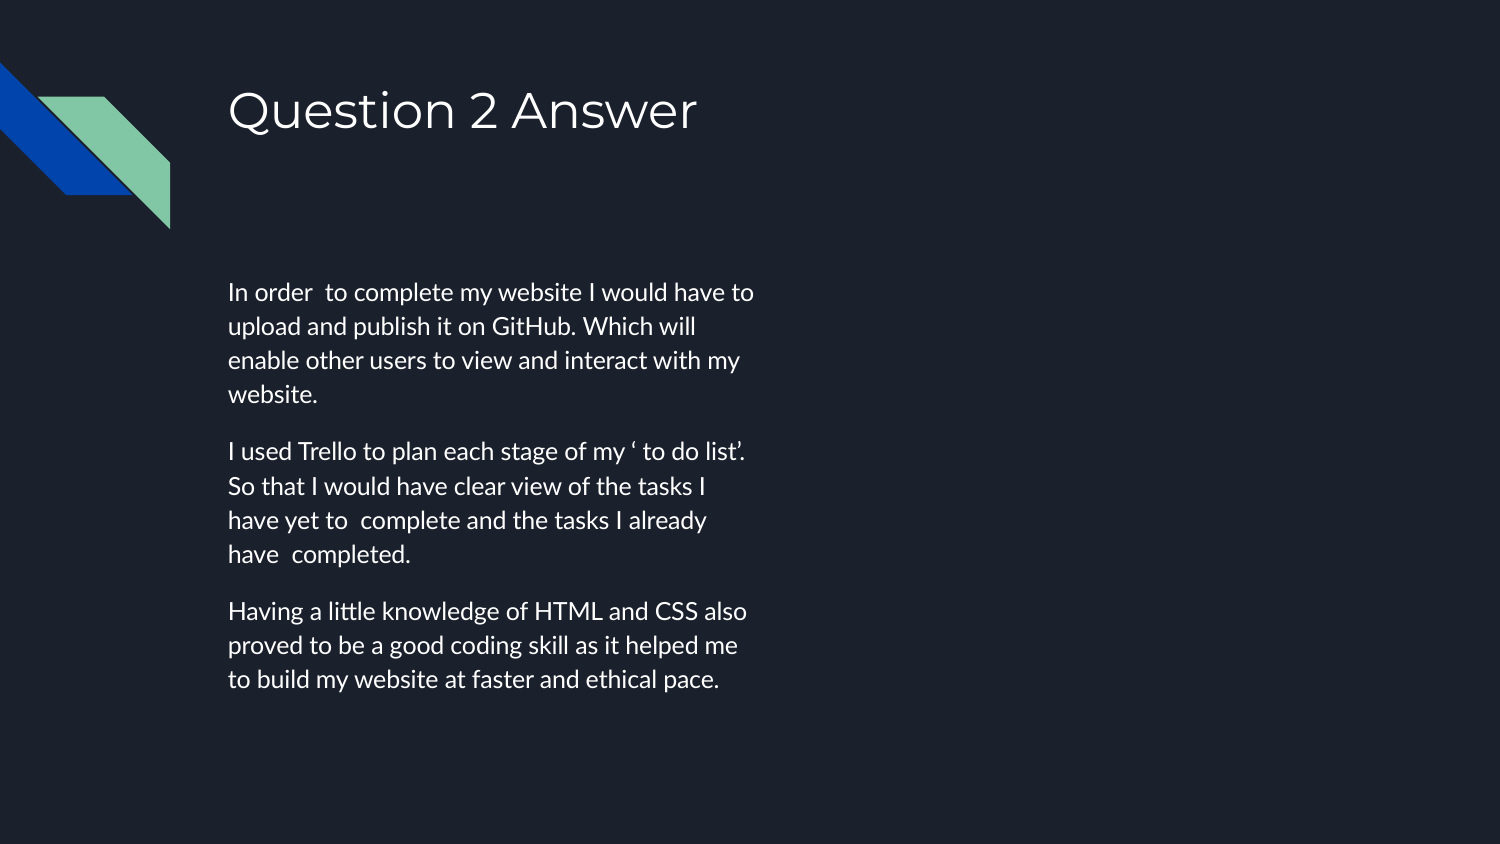

# Question 2 Answer
In order  to complete my website I would have to upload and publish it on GitHub. Which will enable other users to view and interact with my website.
I used Trello to plan each stage of my ‘ to do list’. So that I would have clear view of the tasks I have yet to  complete and the tasks I already have  completed.
Having a little knowledge of HTML and CSS also proved to be a good coding skill as it helped me to build my website at faster and ethical pace.